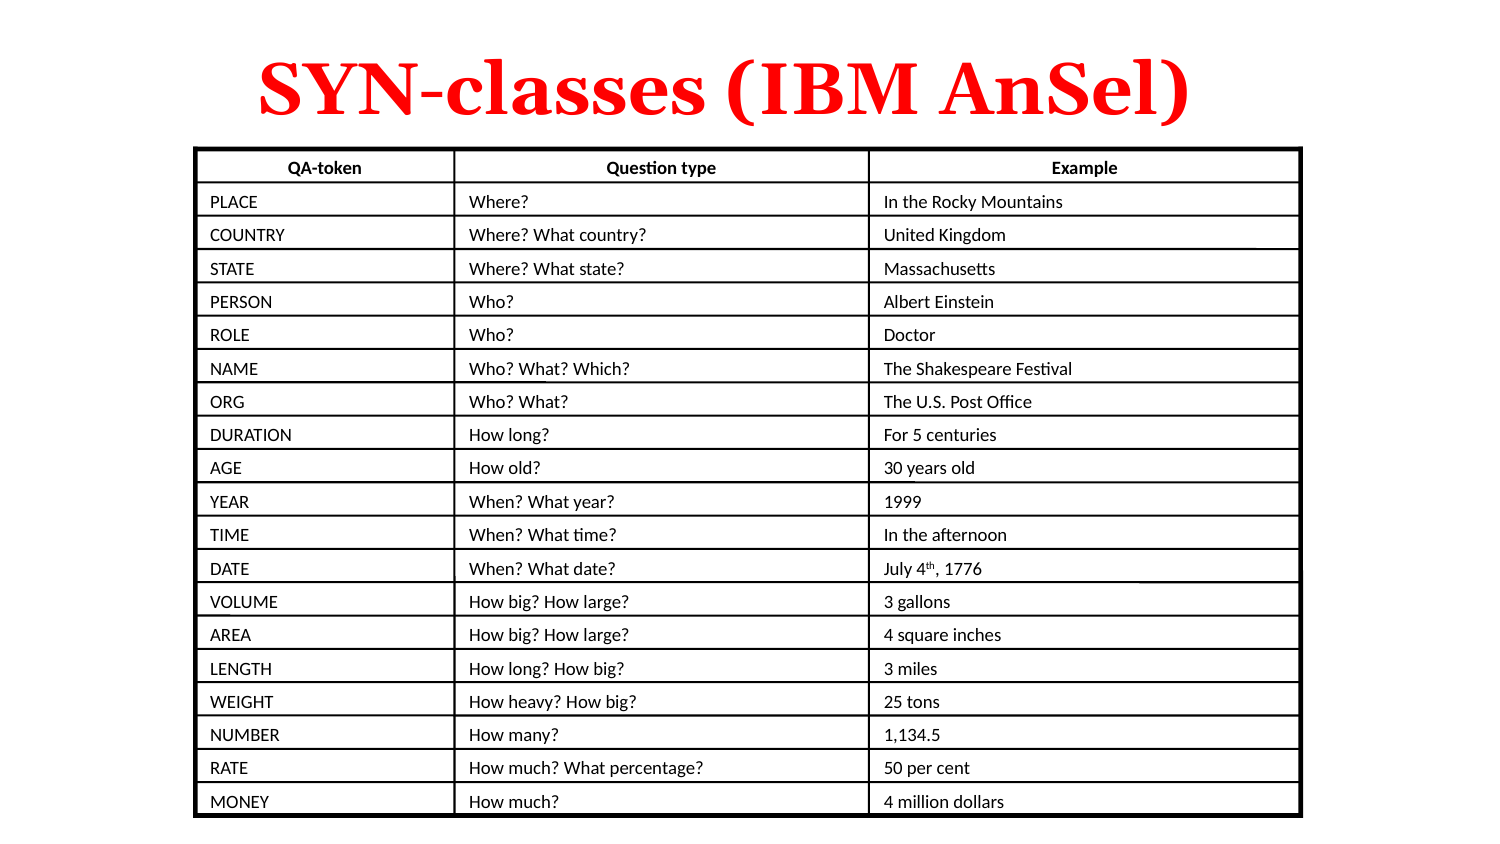

# SYN-classes (IBM AnSel)
QA-token

Question type

Example

PLACE

Where?
In the Rocky Mountains
COUNTRY

Where? What country?
United Kingdom
STATE

Where? What state?
Massachusetts
PERSON

Who?
Albert Einstein
ROLE

Who?
Doctor
NAME

Who? What? Which?
The Shakespeare Festival
ORG

Who? What?
The U.S. Post Office
DURATION

How long?
For 5 centuries
AGE

How old?
30 years old
YEAR

When? What year?
1999
TIME

When? What time?
In the afternoon
DATE

When? What date?
July 4th, 1776
VOLUME

How big? How large?
3 gallons
AREA

How big? How large?
4 square inches
LENGTH

How long? How big?
3 miles
WEIGHT

How heavy? How big?
25 tons
NUMBER

How many?
1,134.5
RATE

How much? What percentage?
50 per cent
MONEY

How much?
4 million dollars